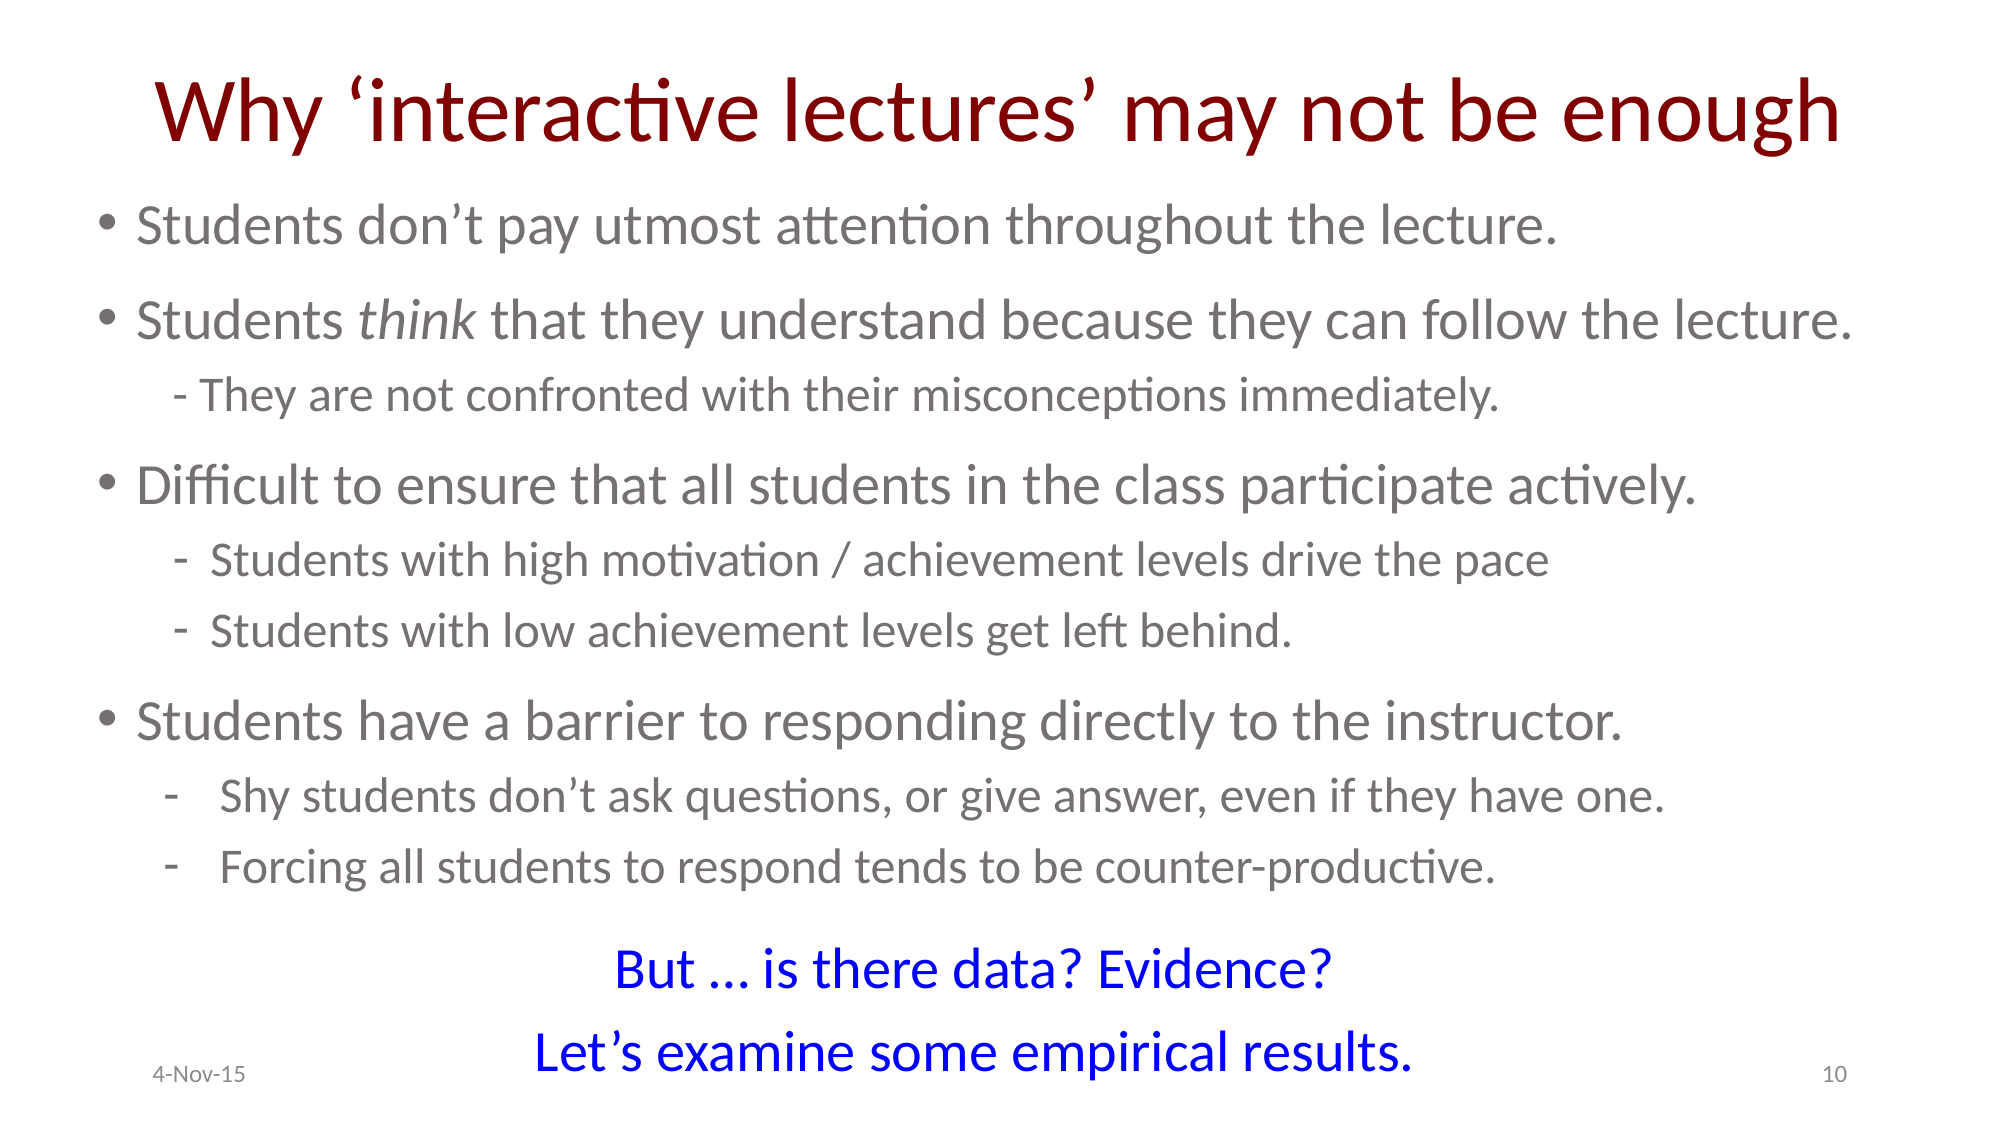

# Why ‘interactive lectures’ may not be enough
Students don’t pay utmost attention throughout the lecture.
Students think that they understand because they can follow the lecture.
- They are not confronted with their misconceptions immediately.
Difficult to ensure that all students in the class participate actively.
Students with high motivation / achievement levels drive the pace
Students with low achievement levels get left behind.
Students have a barrier to responding directly to the instructor.
Shy students don’t ask questions, or give answer, even if they have one.
Forcing all students to respond tends to be counter-productive.
But … is there data? Evidence?
Let’s examine some empirical results.

4-Nov-15
10